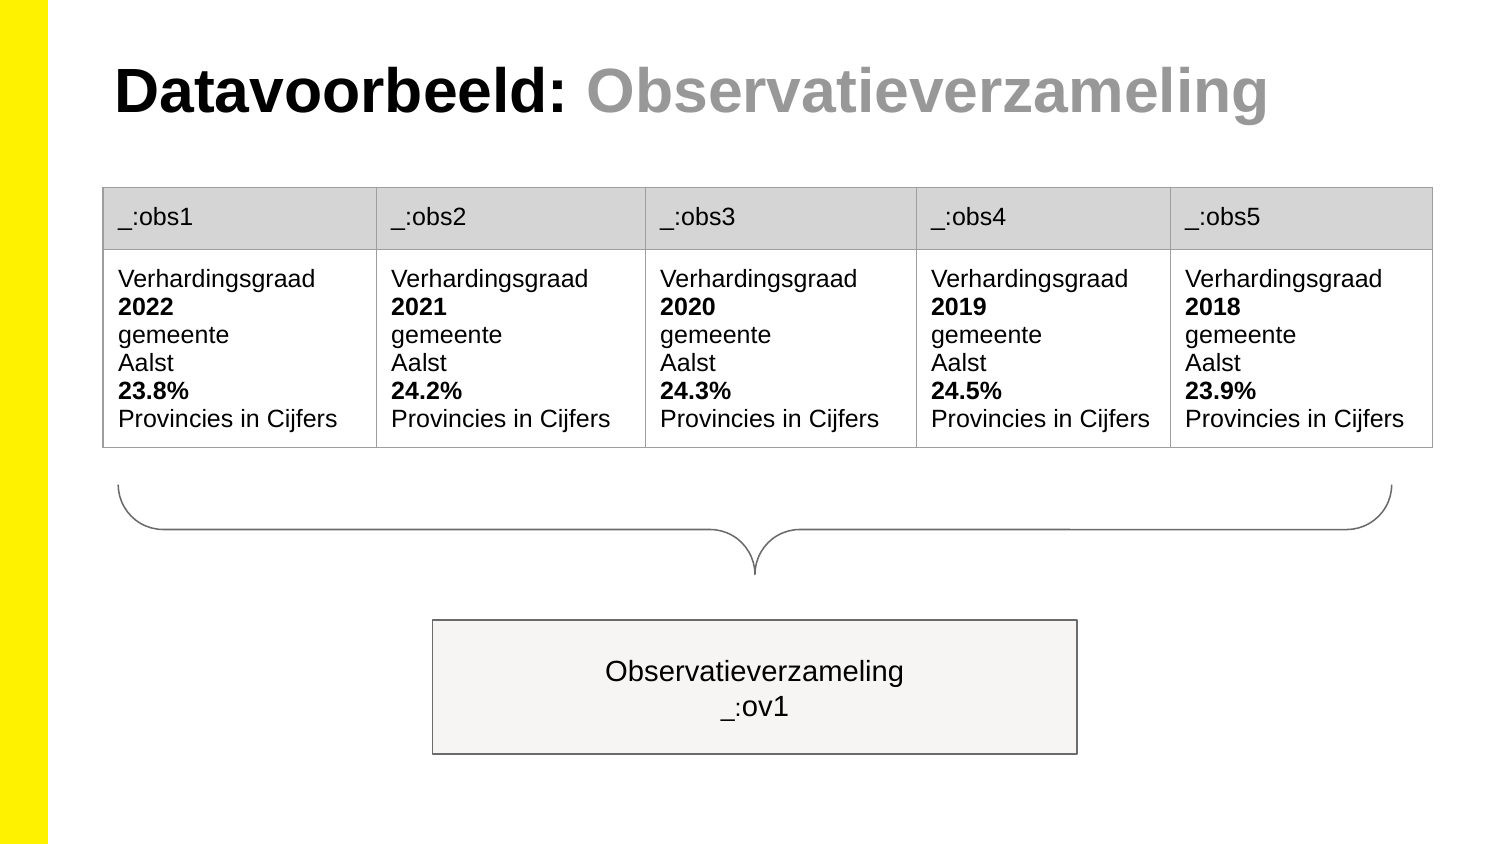

Datavoorbeeld: Observatieverzameling
| \_:obs1 | \_:obs2 | \_:obs3 | \_:obs4 | \_:obs5 |
| --- | --- | --- | --- | --- |
| Verhardingsgraad 2022 gemeente Aalst 23.8% Provincies in Cijfers | Verhardingsgraad 2021 gemeente Aalst 24.2% Provincies in Cijfers | Verhardingsgraad 2020 gemeente Aalst 24.3% Provincies in Cijfers | Verhardingsgraad 2019 gemeente Aalst 24.5% Provincies in Cijfers | Verhardingsgraad 2018 gemeente Aalst 23.9% Provincies in Cijfers |
Observatieverzameling
_:ov1